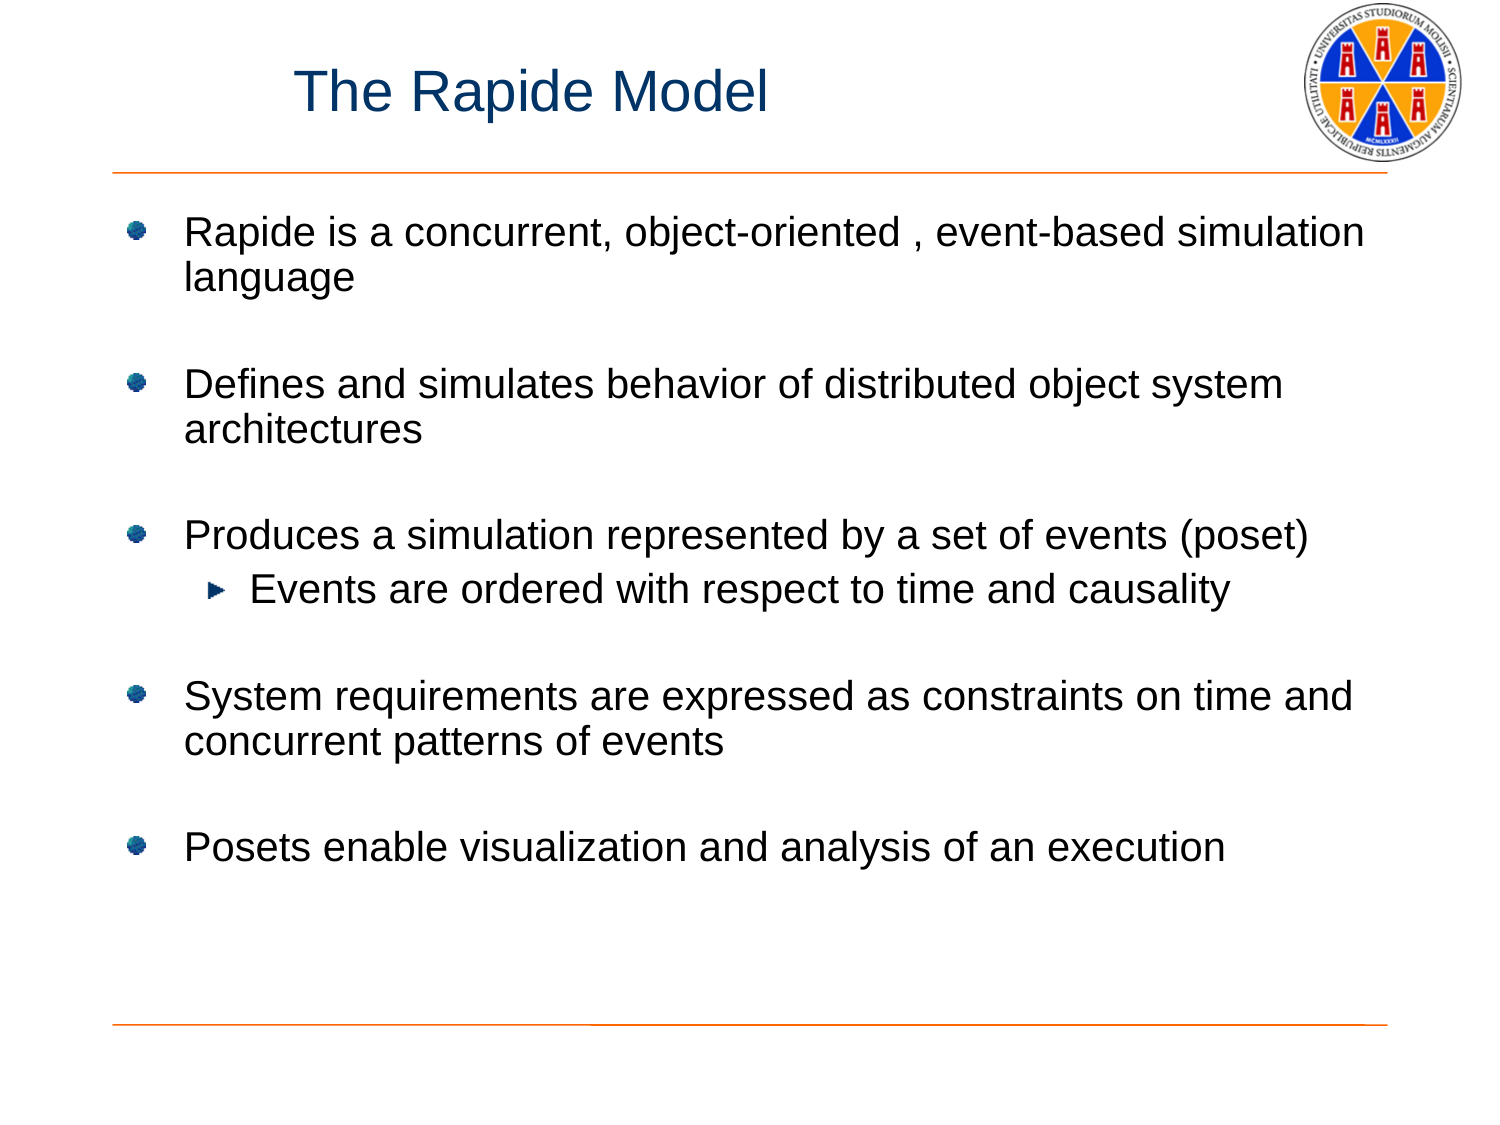

# The Rapide Model
Rapide is a concurrent, object-oriented , event-based simulation language

Defines and simulates behavior of distributed object system architectures

Produces a simulation represented by a set of events (poset)
Events are ordered with respect to time and causality

System requirements are expressed as constraints on time and concurrent patterns of events

Posets enable visualization and analysis of an execution